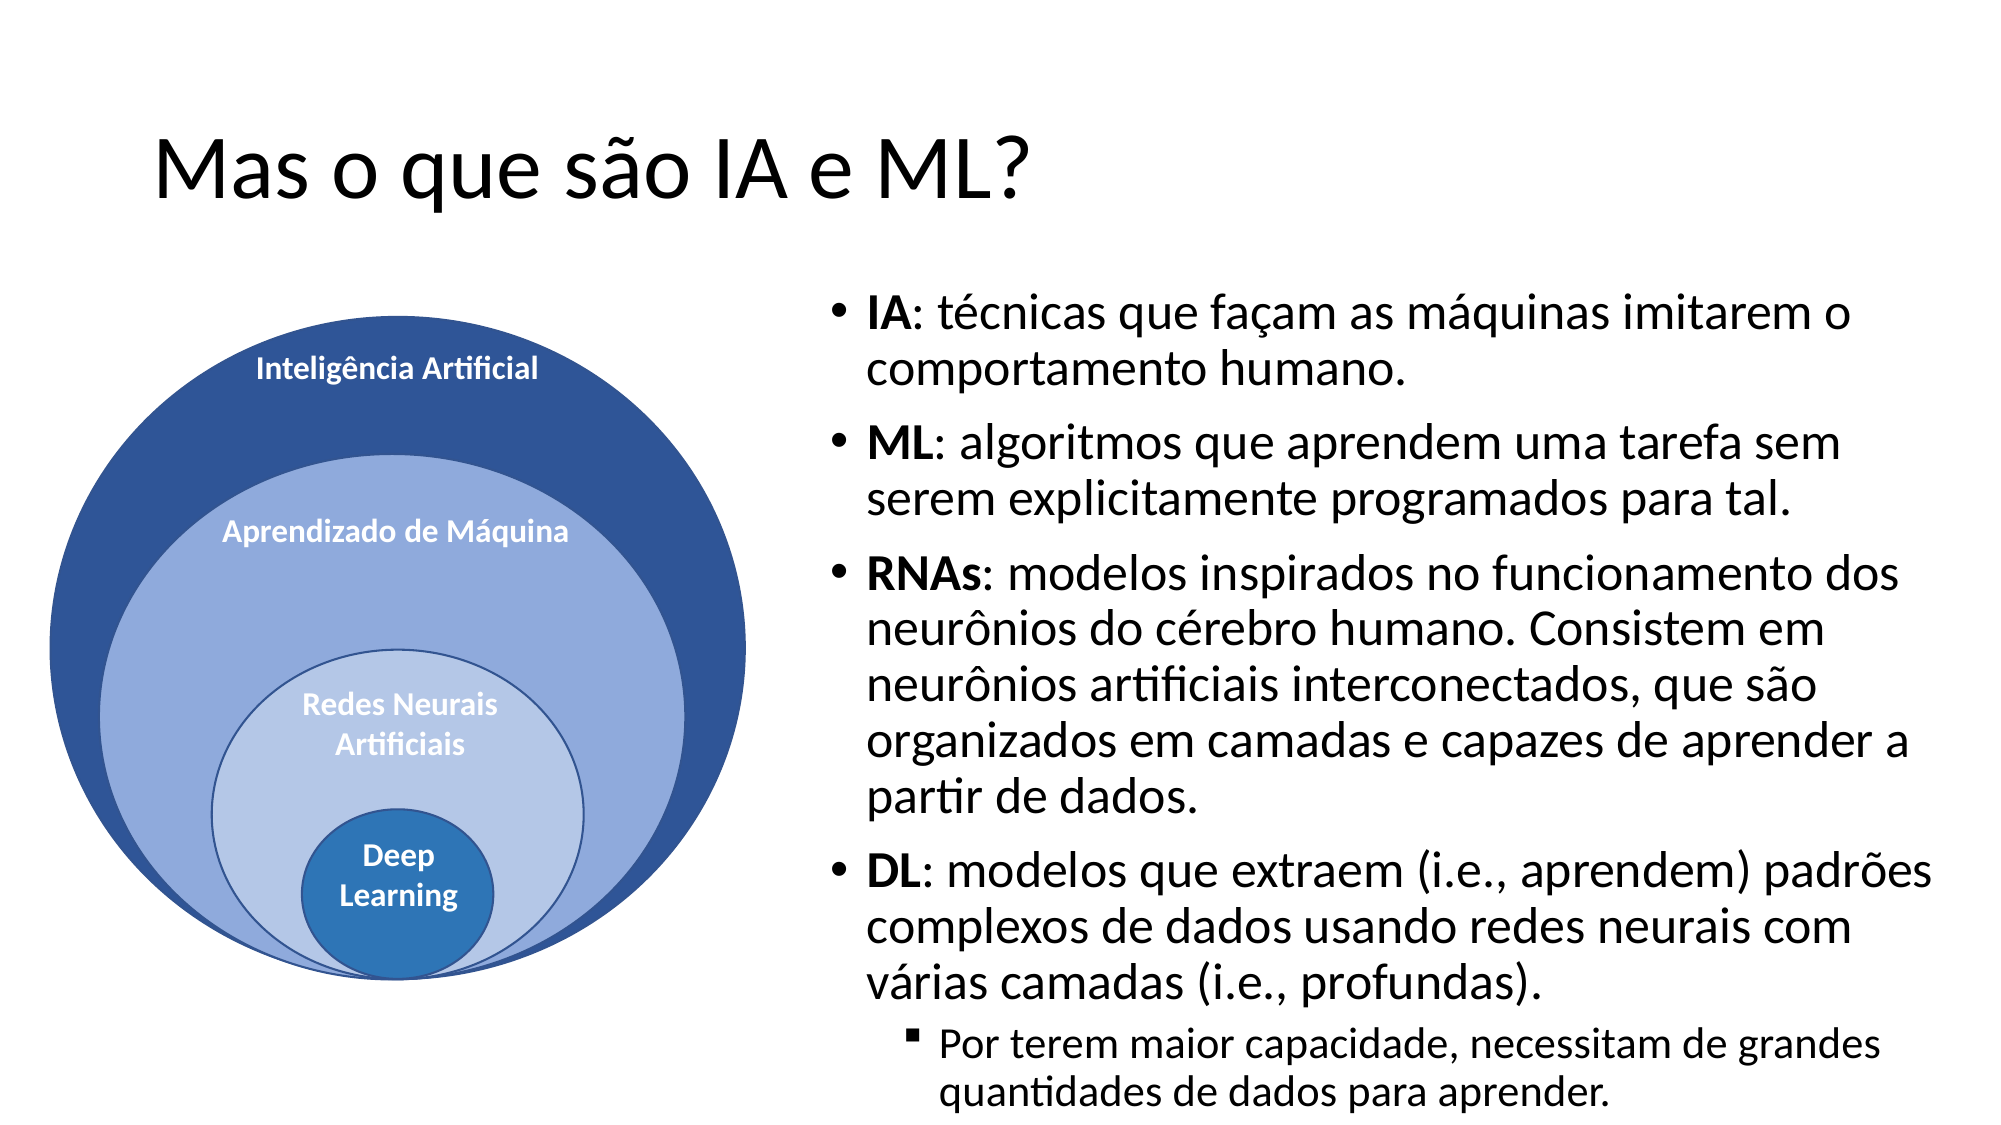

# Mas o que são IA e ML?
IA: técnicas que façam as máquinas imitarem o comportamento humano.
ML: algoritmos que aprendem uma tarefa sem serem explicitamente programados para tal.
RNAs: modelos inspirados no funcionamento dos neurônios do cérebro humano. Consistem em neurônios artificiais interconectados, que são organizados em camadas e capazes de aprender a partir de dados.
DL: modelos que extraem (i.e., aprendem) padrões complexos de dados usando redes neurais com várias camadas (i.e., profundas).
Por terem maior capacidade, necessitam de grandes quantidades de dados para aprender.

Inteligência Artificial

Aprendizado de Máquina

Redes Neurais Artificiais

Deep Learning